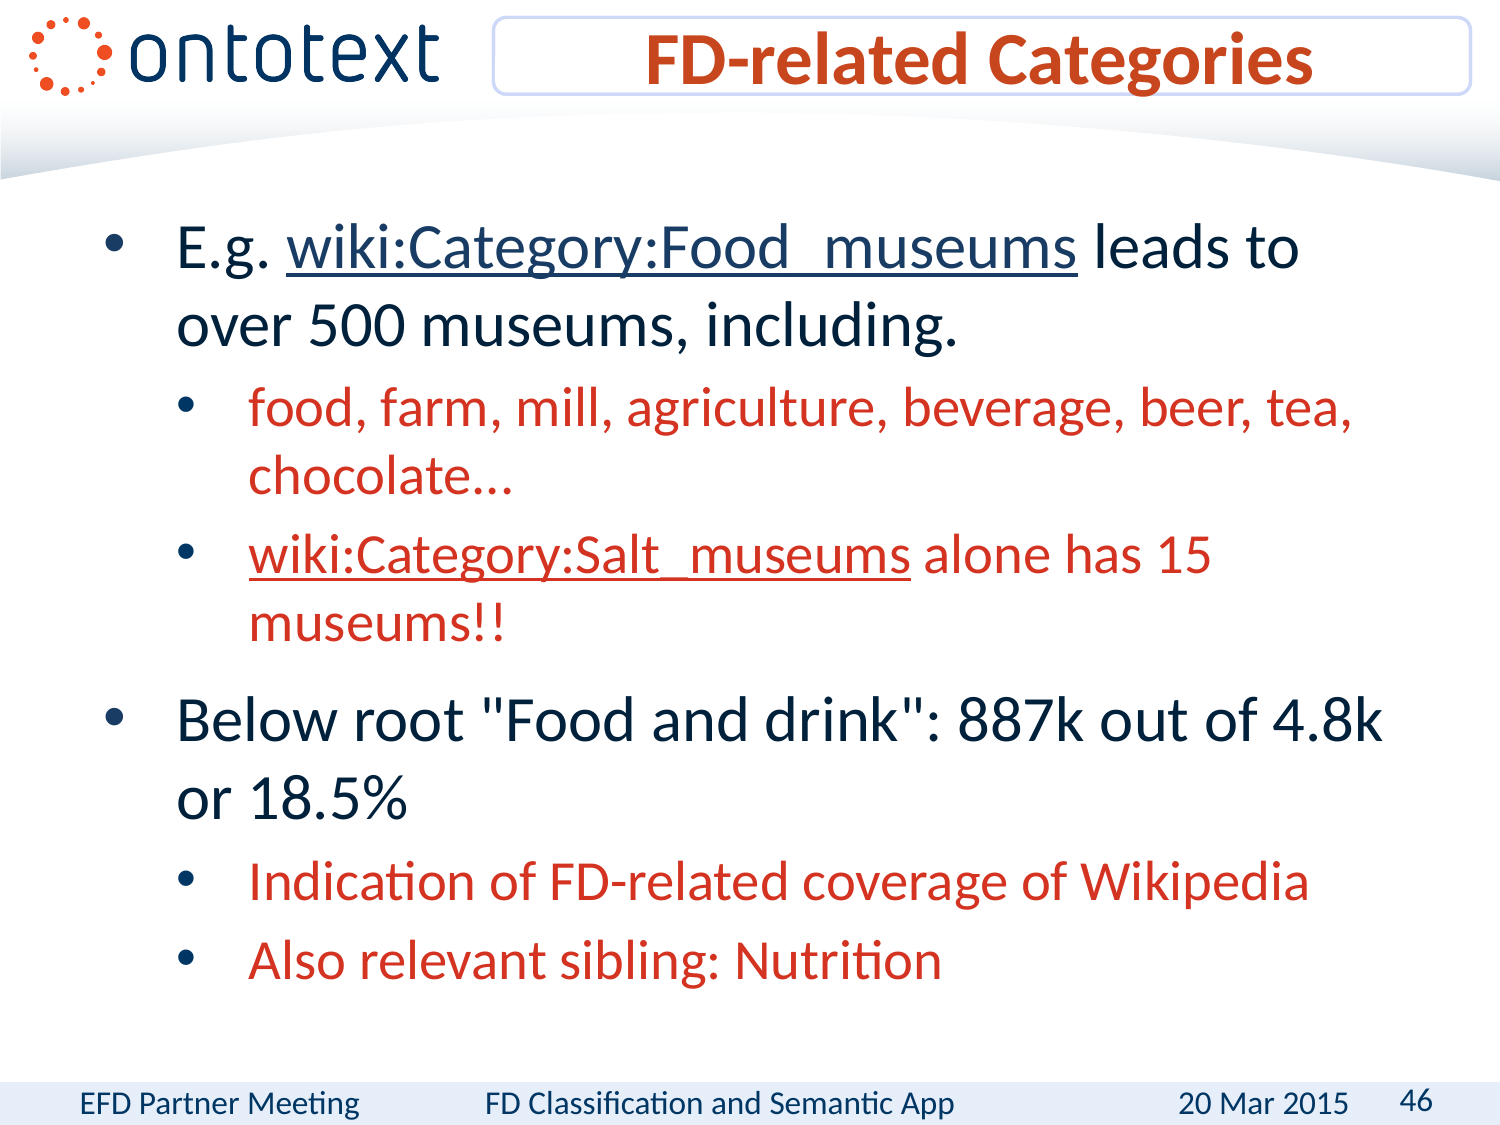

# FD-related Categories
E.g. wiki:Category:Food_museums leads to over 500 museums, including.
food, farm, mill, agriculture, beverage, beer, tea, chocolate...
wiki:Category:Salt_museums alone has 15 museums!!
Below root "Food and drink": 887k out of 4.8k or 18.5%
Indication of FD-related coverage of Wikipedia
Also relevant sibling: Nutrition